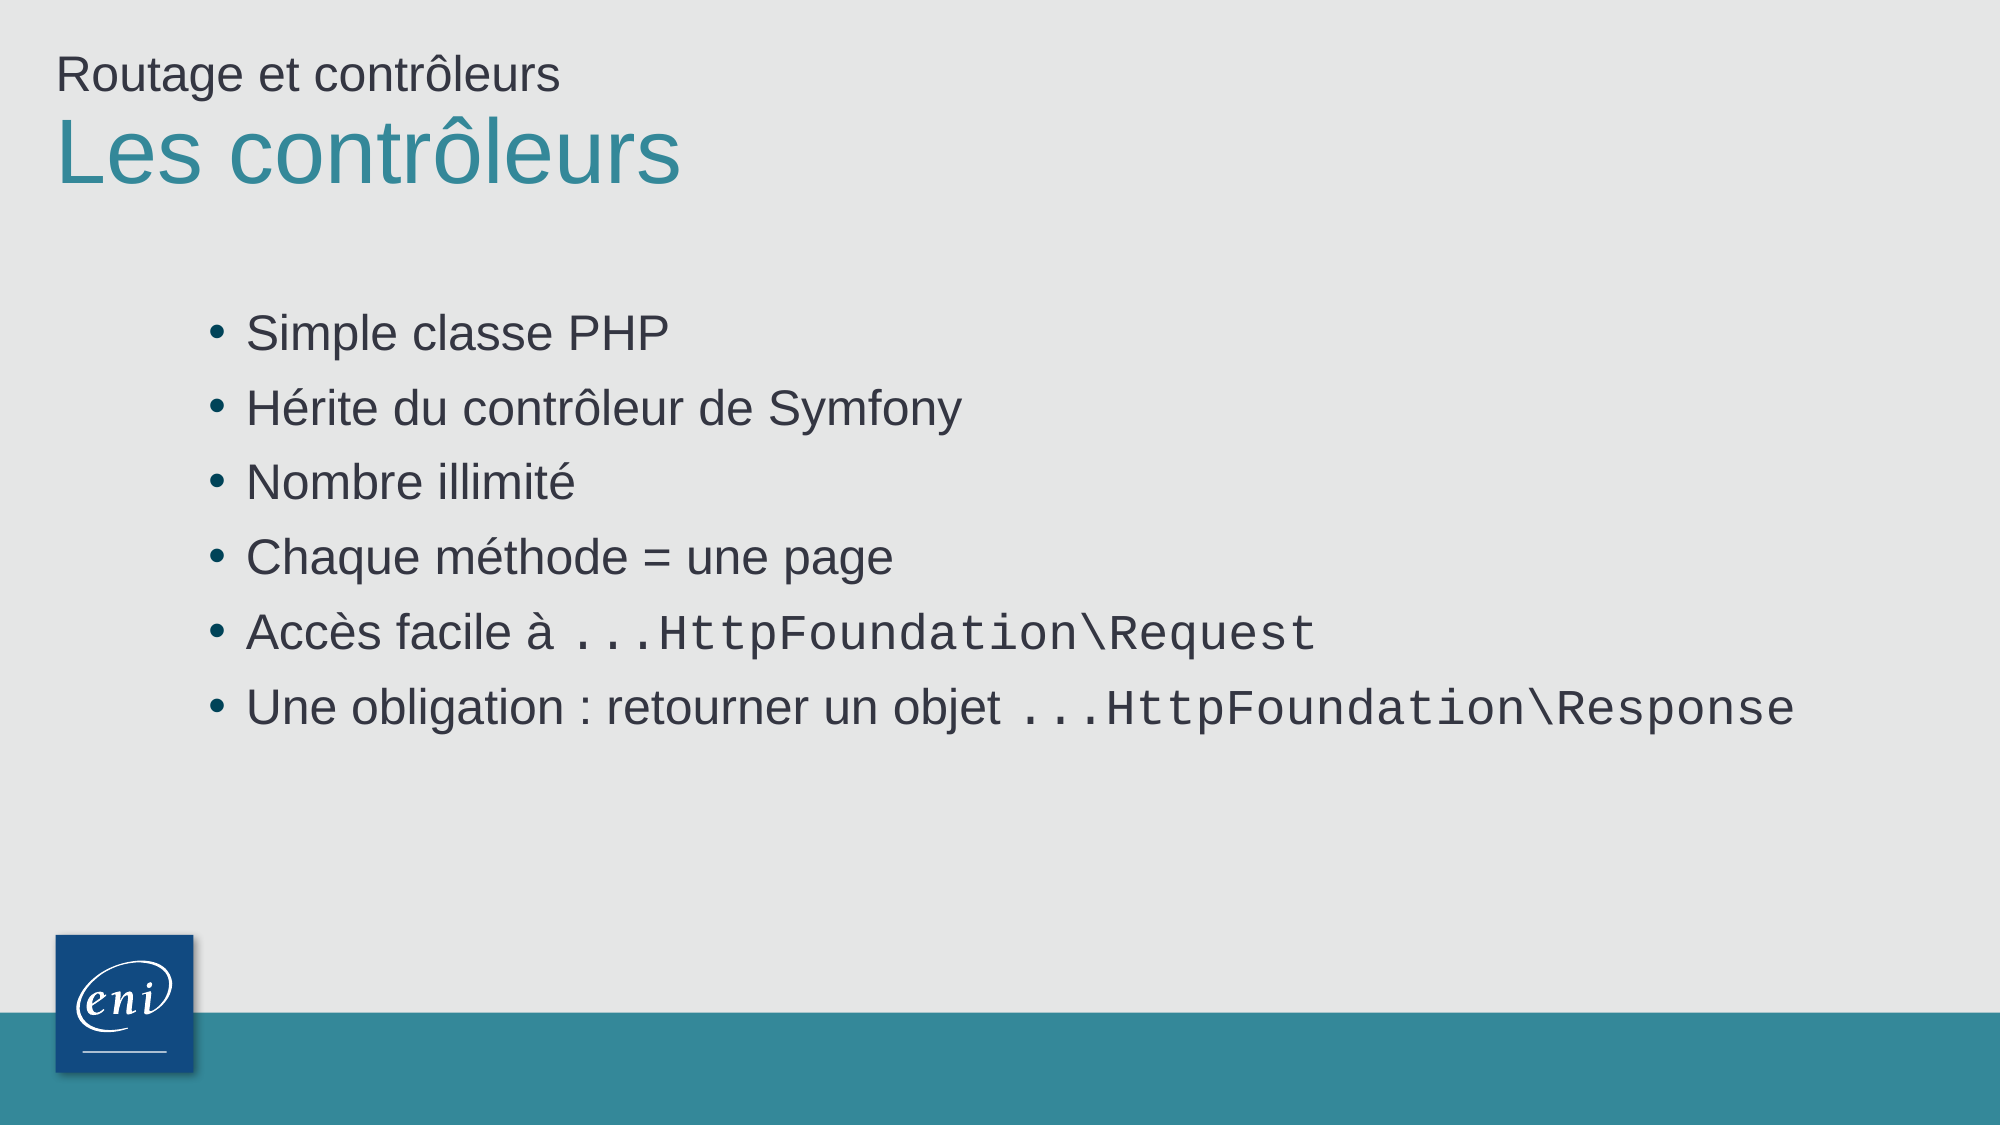

Routage et contrôleurs
# Les contrôleurs
Simple classe PHP
Hérite du contrôleur de Symfony
Nombre illimité
Chaque méthode = une page
Accès facile à ...HttpFoundation\Request
Une obligation : retourner un objet ...HttpFoundation\Response